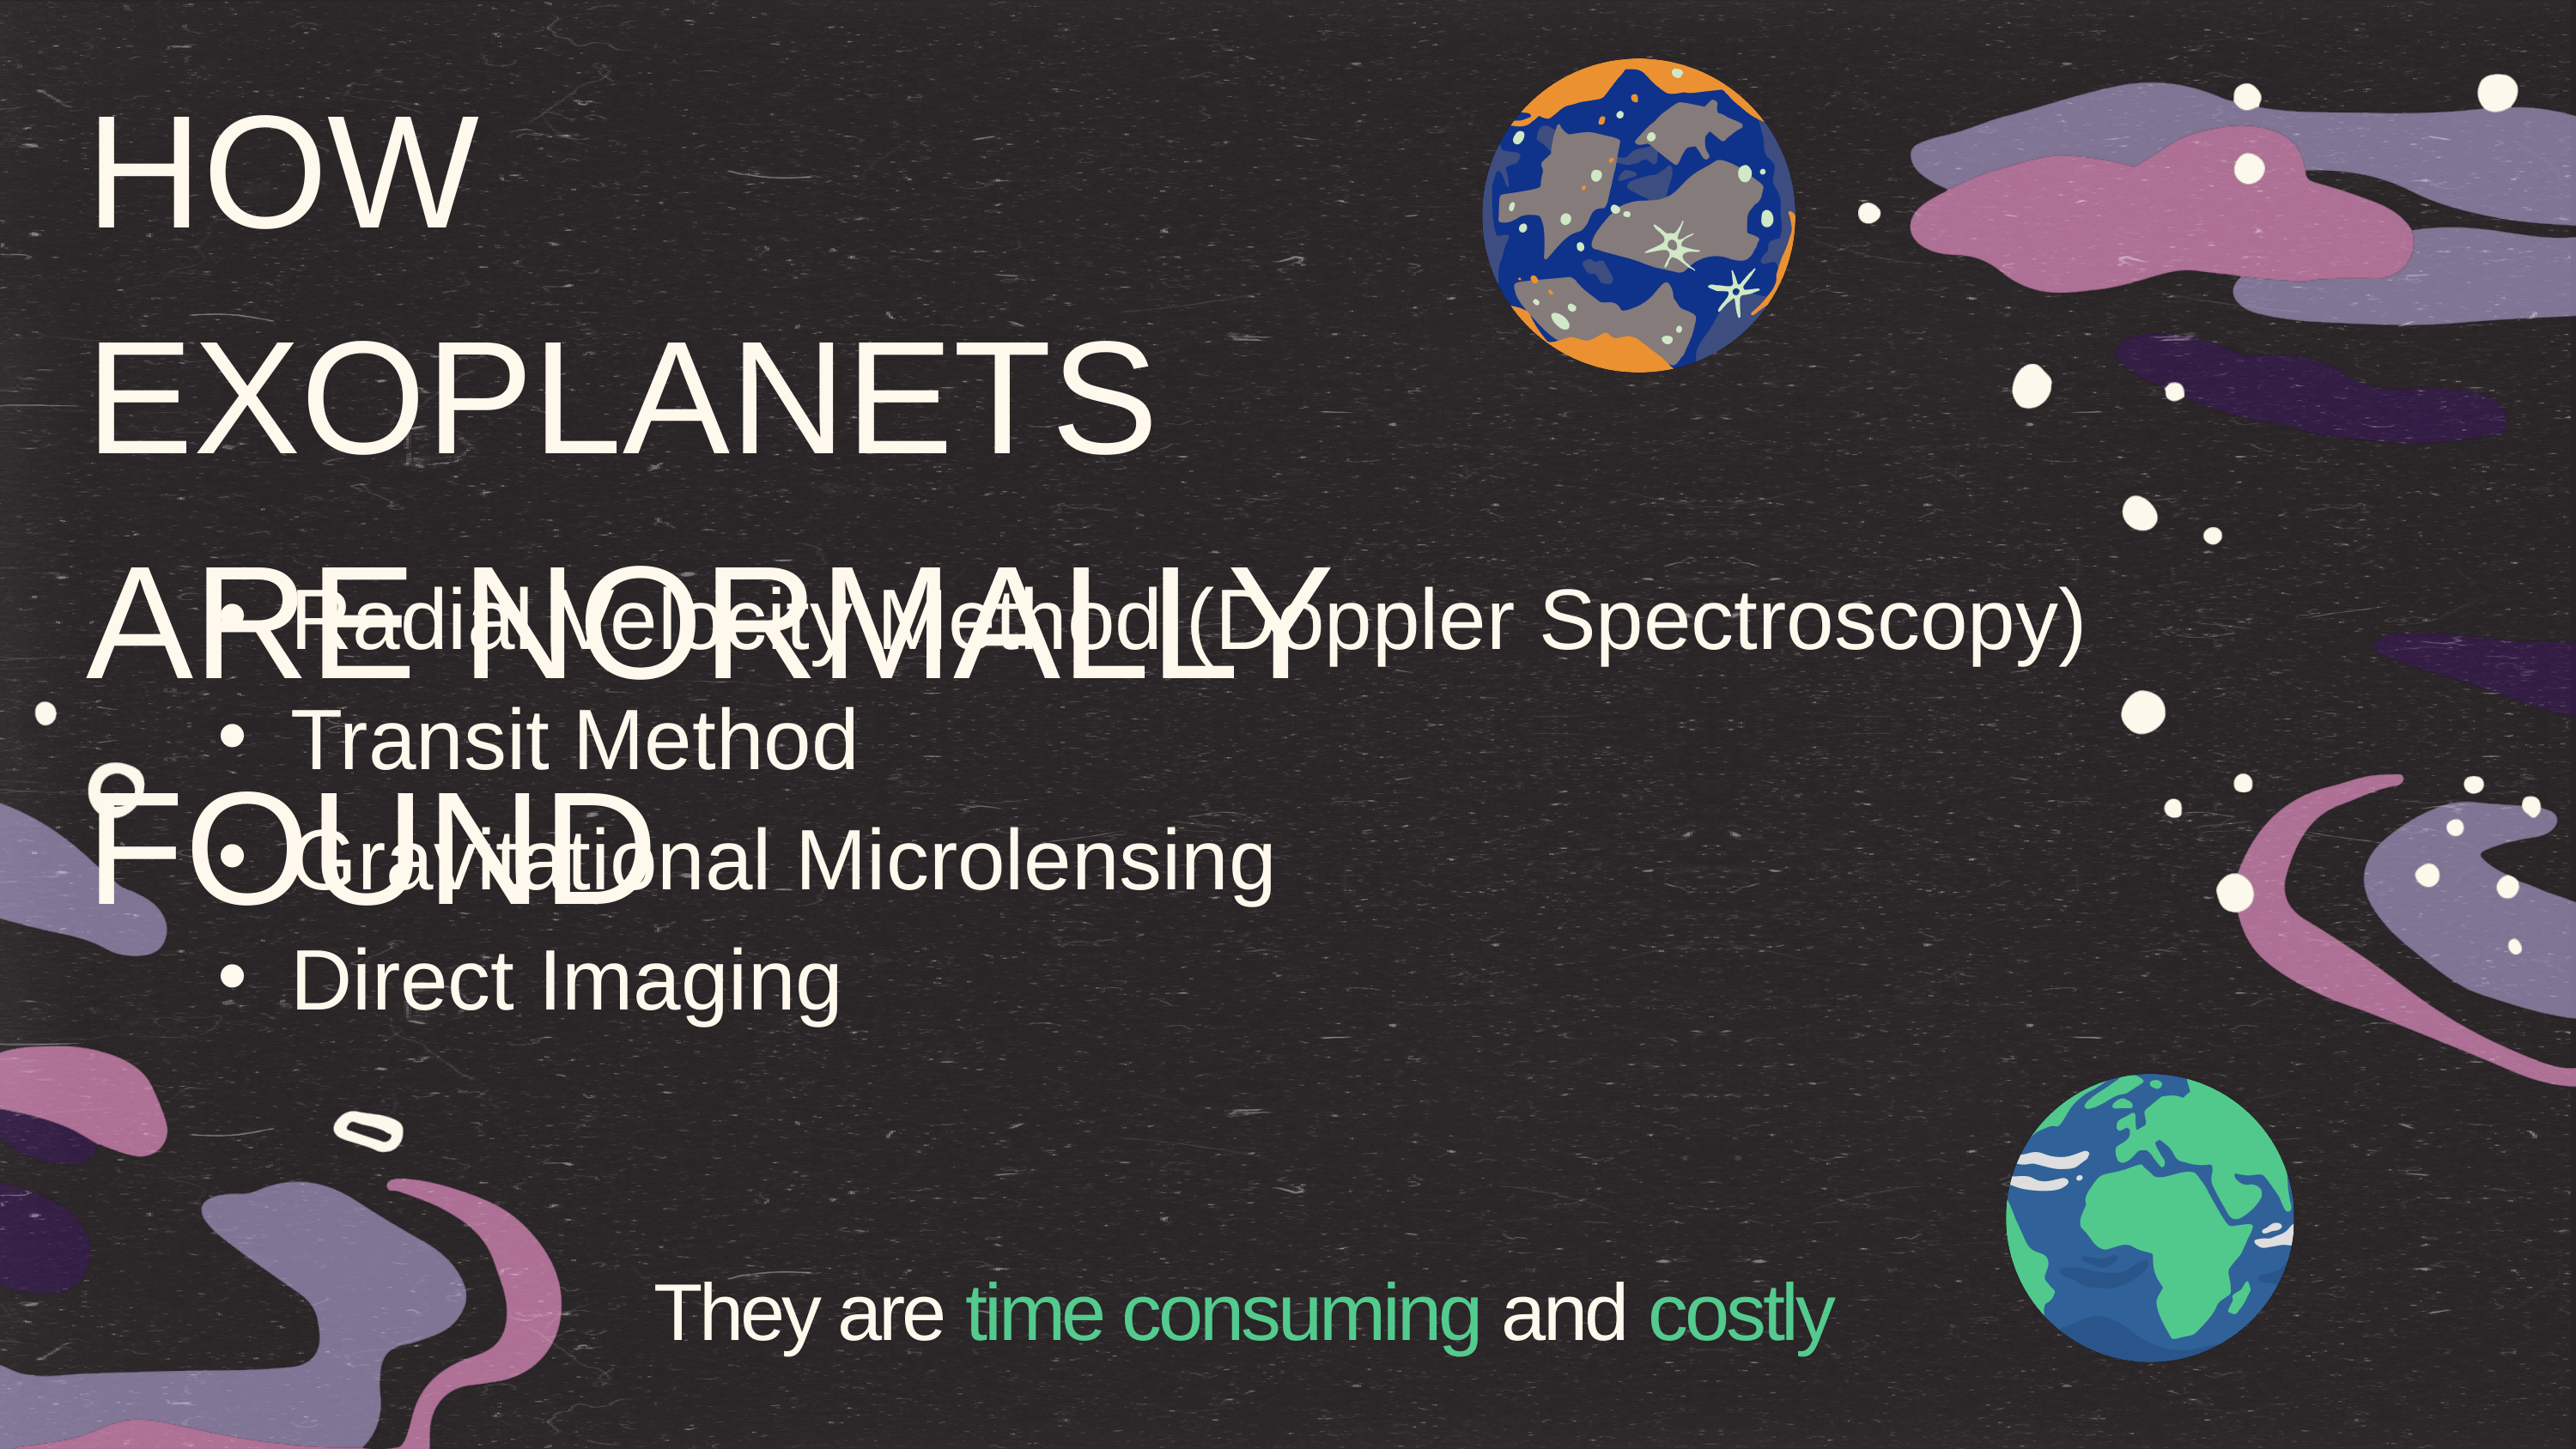

HOW EXOPLANETS ARE NORMALLY FOUND

Radial Velocity Method (Doppler Spectroscopy)
Transit Method
Gravitational Microlensing
Direct Imaging

They are time consuming and costly